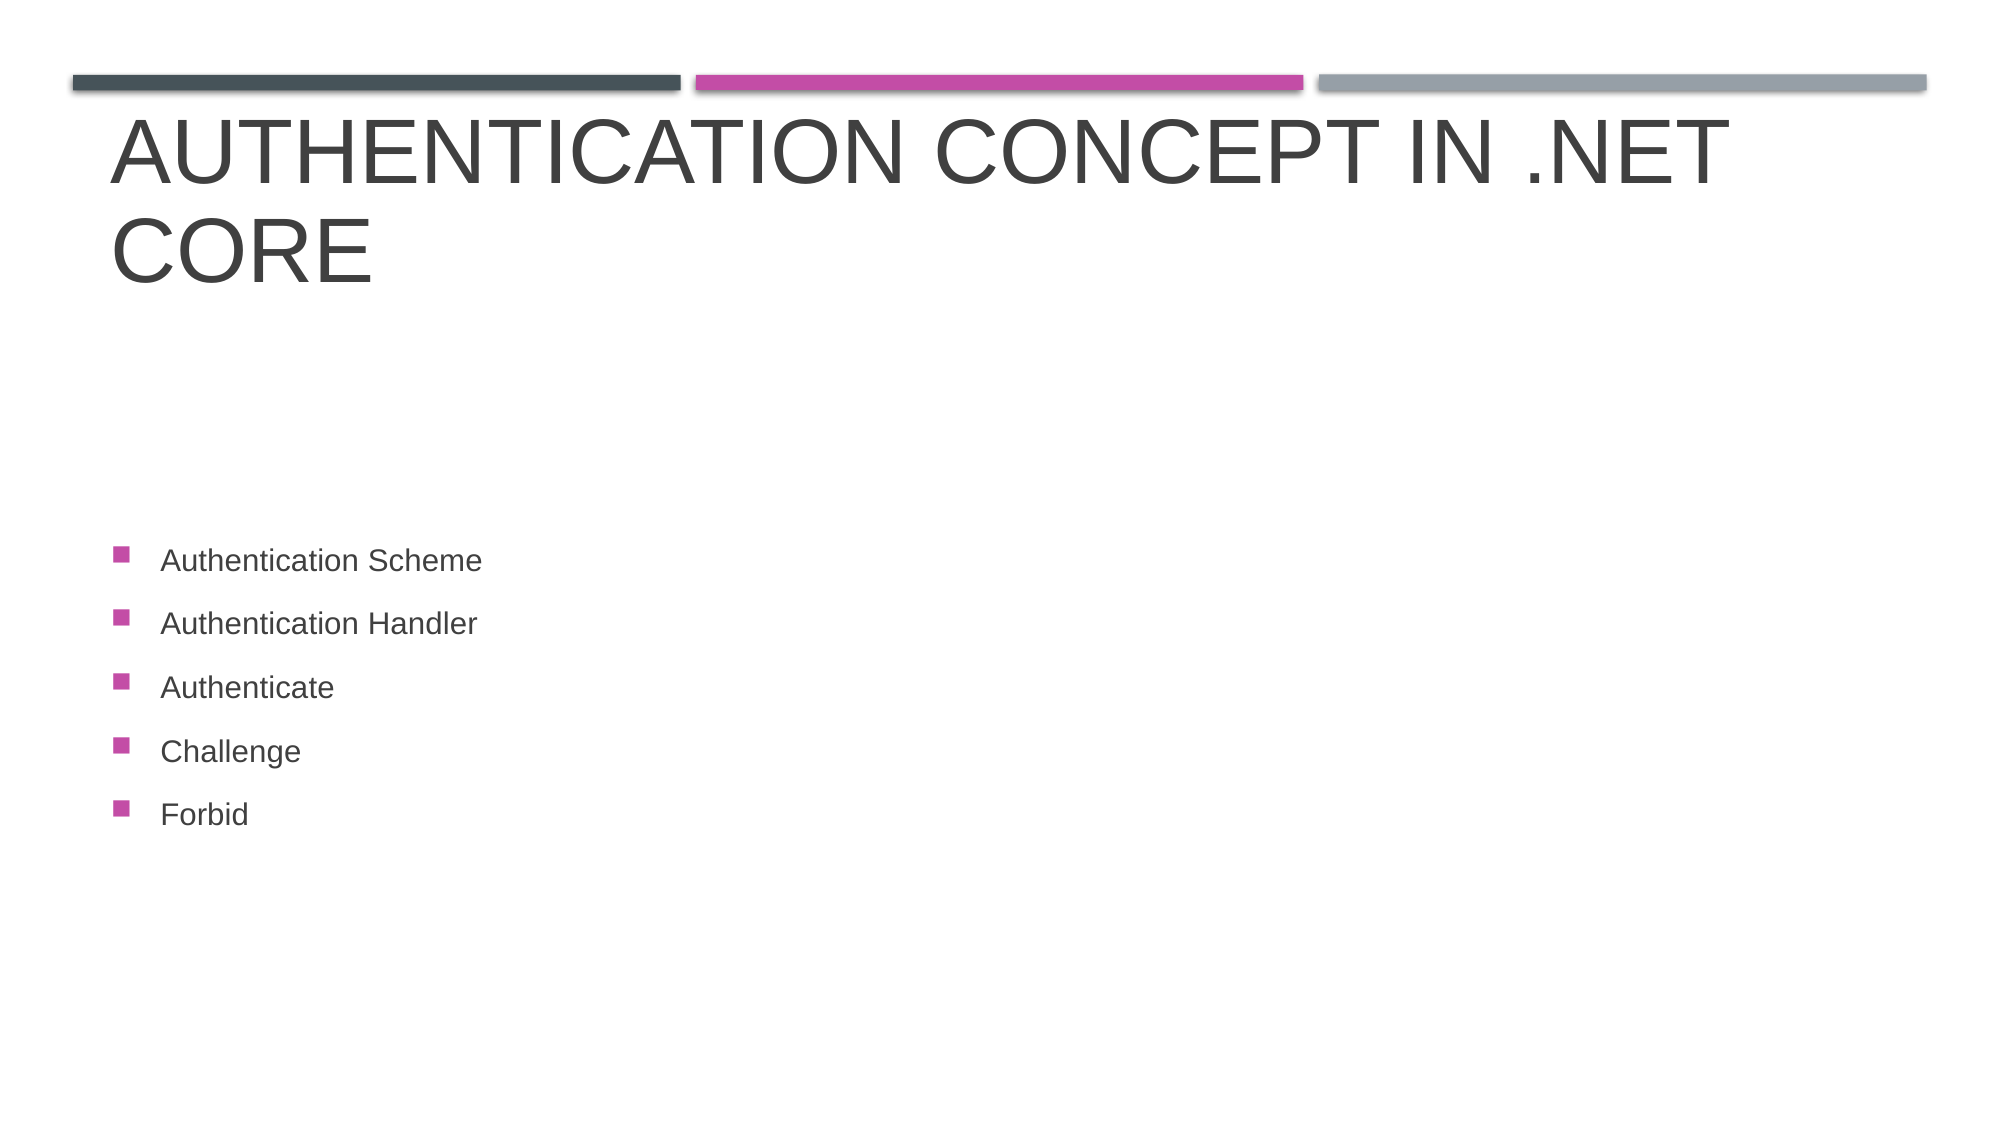

# Authentication Concept in .Net core
Authentication Scheme
Authentication Handler
Authenticate
Challenge
Forbid